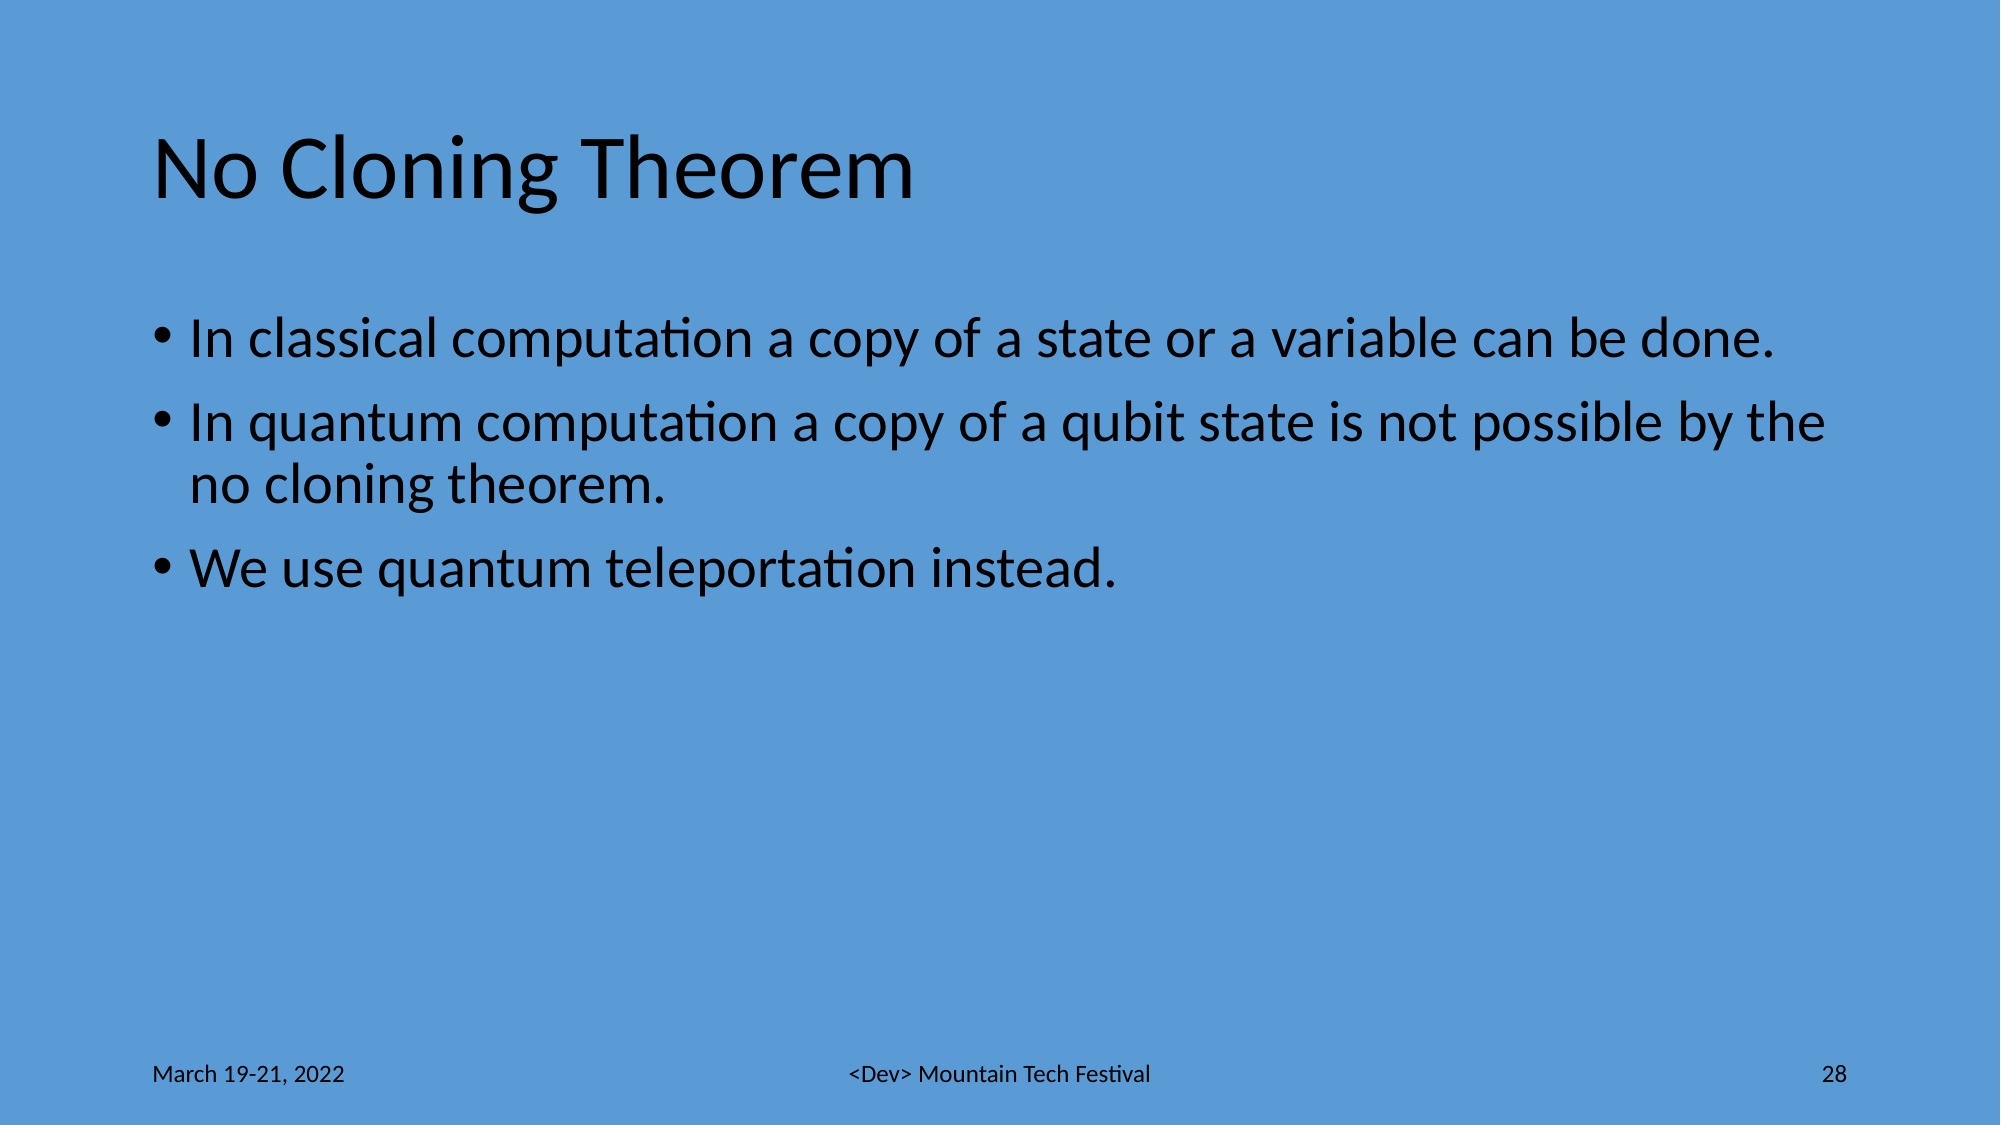

# No Cloning Theorem
In classical computation a copy of a state or a variable can be done.
In quantum computation a copy of a qubit state is not possible by the no cloning theorem.
We use quantum teleportation instead.
March 19-21, 2022
<Dev> Mountain Tech Festival
28